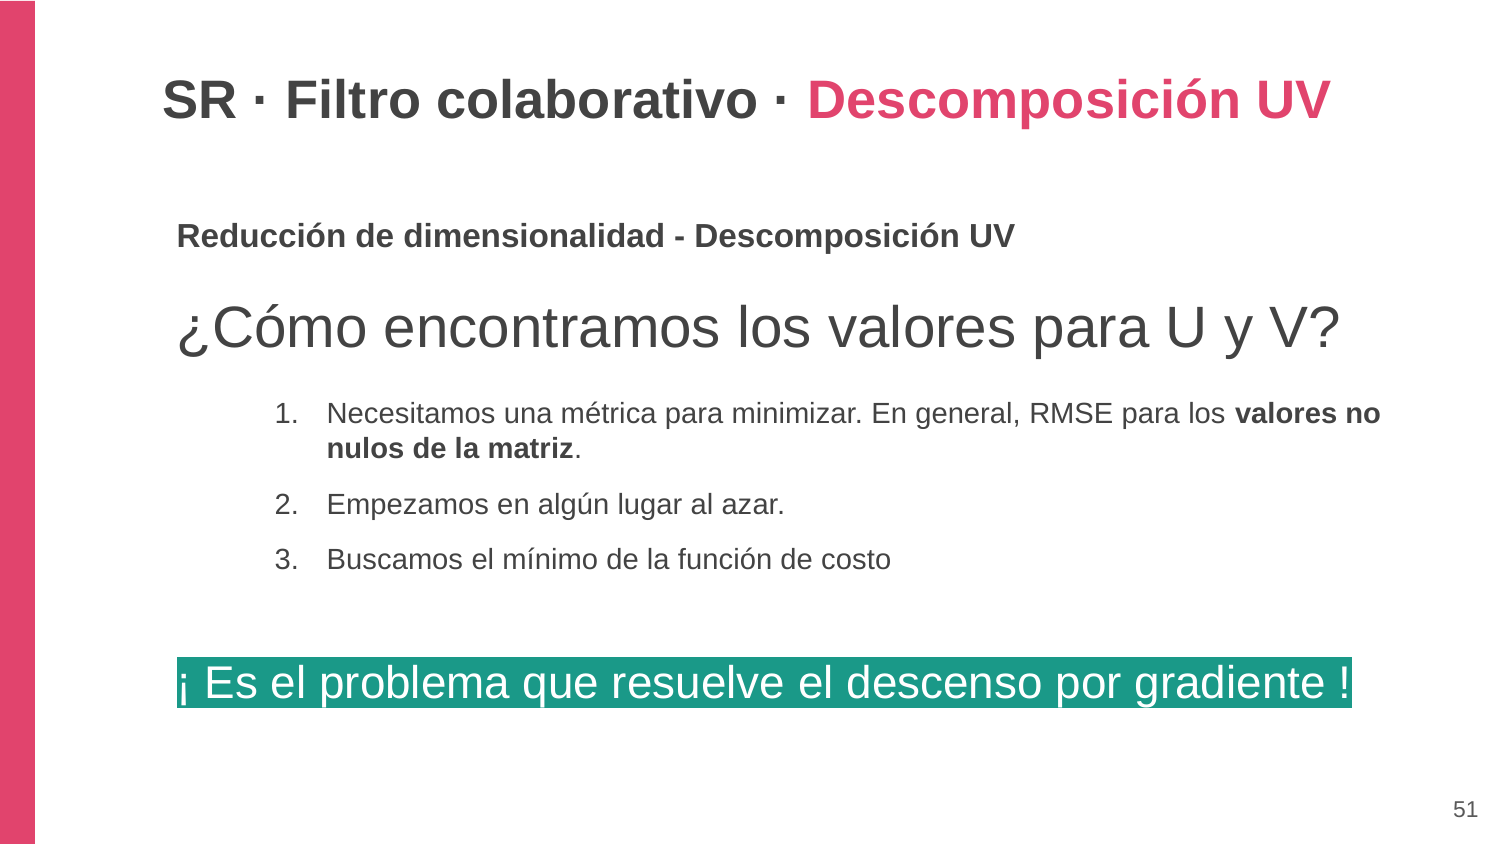

SR · Filtro colaborativo · Descomposición UV
Reducción de dimensionalidad - Descomposición UV

¿Cómo encontramos los valores para U y V?

Necesitamos una métrica para minimizar. En general, RMSE para los valores no nulos de la matriz.
Empezamos en algún lugar al azar.
Buscamos el mínimo de la función de costo

¡ Es el problema que resuelve el descenso por gradiente !
51